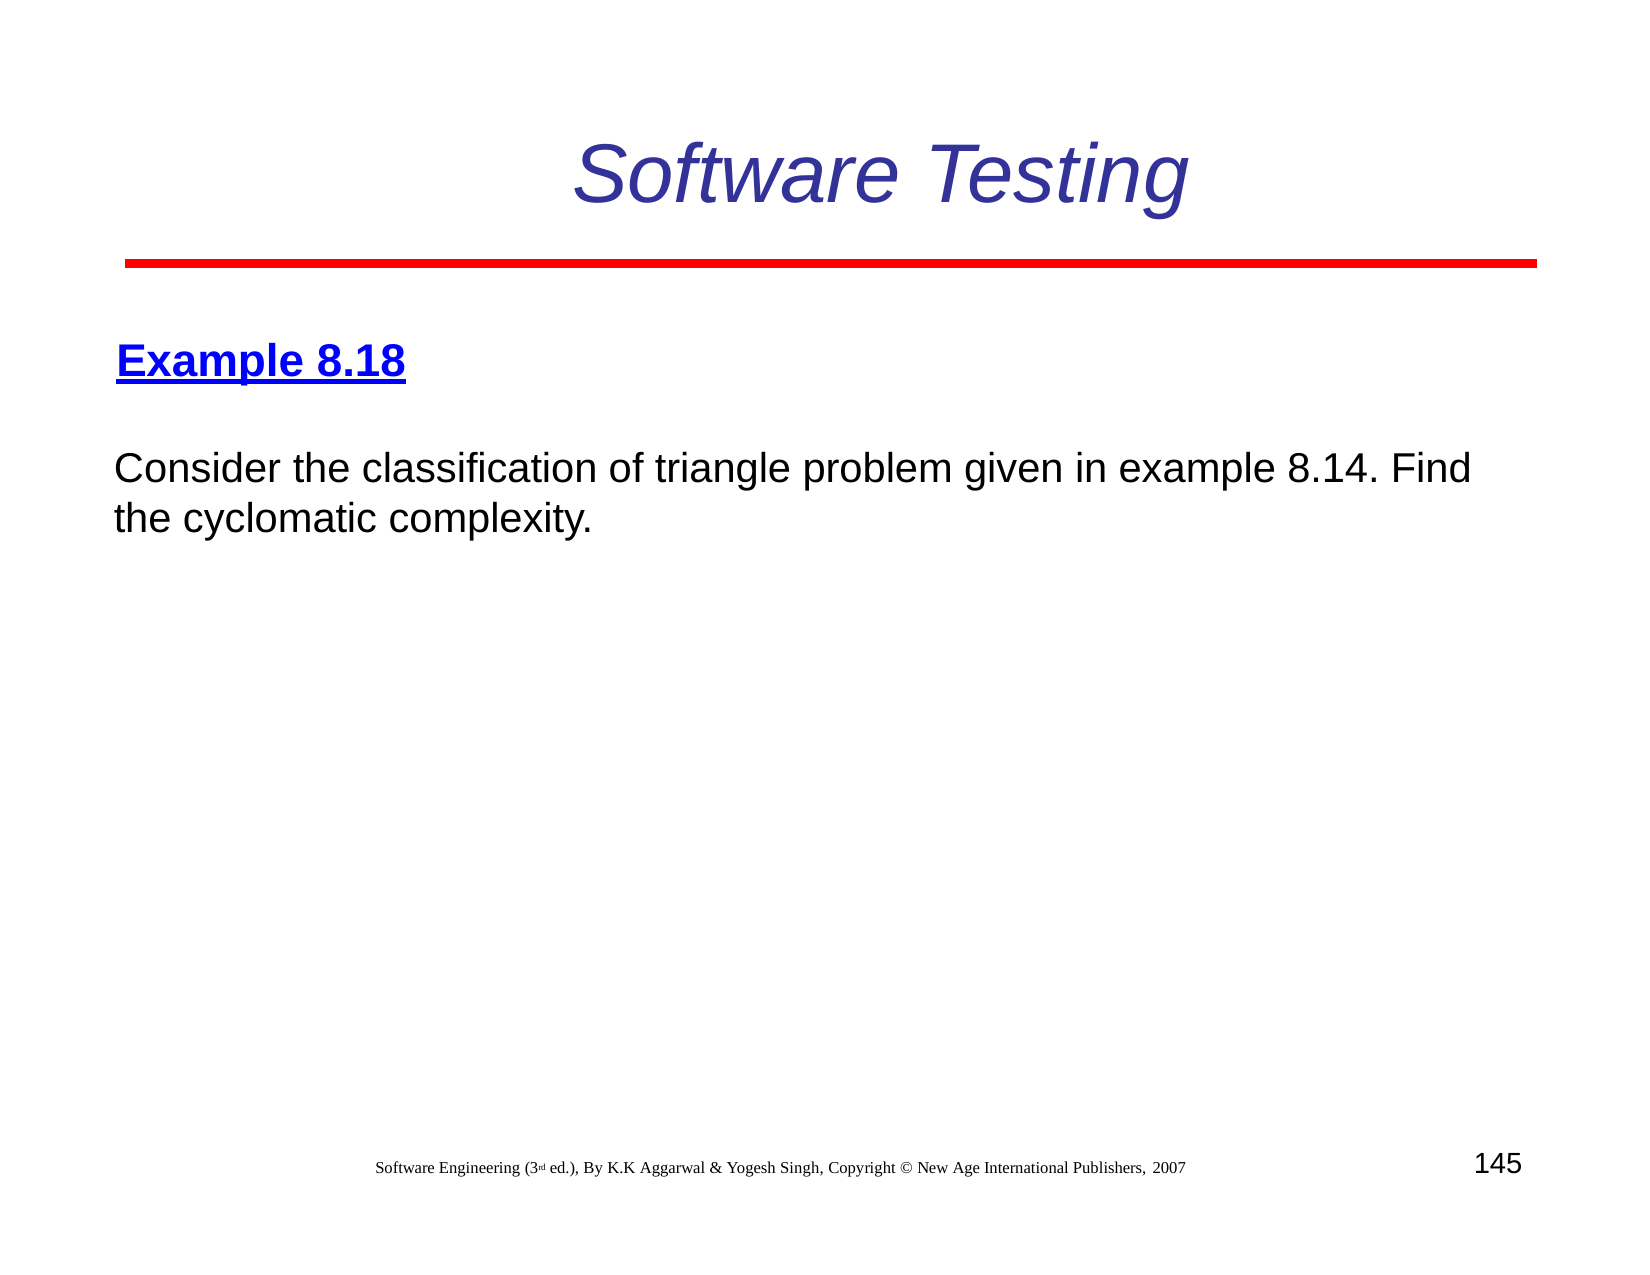

# Software Testing

Example 8.18

Consider the classification of triangle problem given in example 8.14. Find  the cyclomatic complexity.
145
Software Engineering (3rd  ed.), By K.K Aggarwal & Yogesh Singh, Copyright © New Age International Publishers, 2007